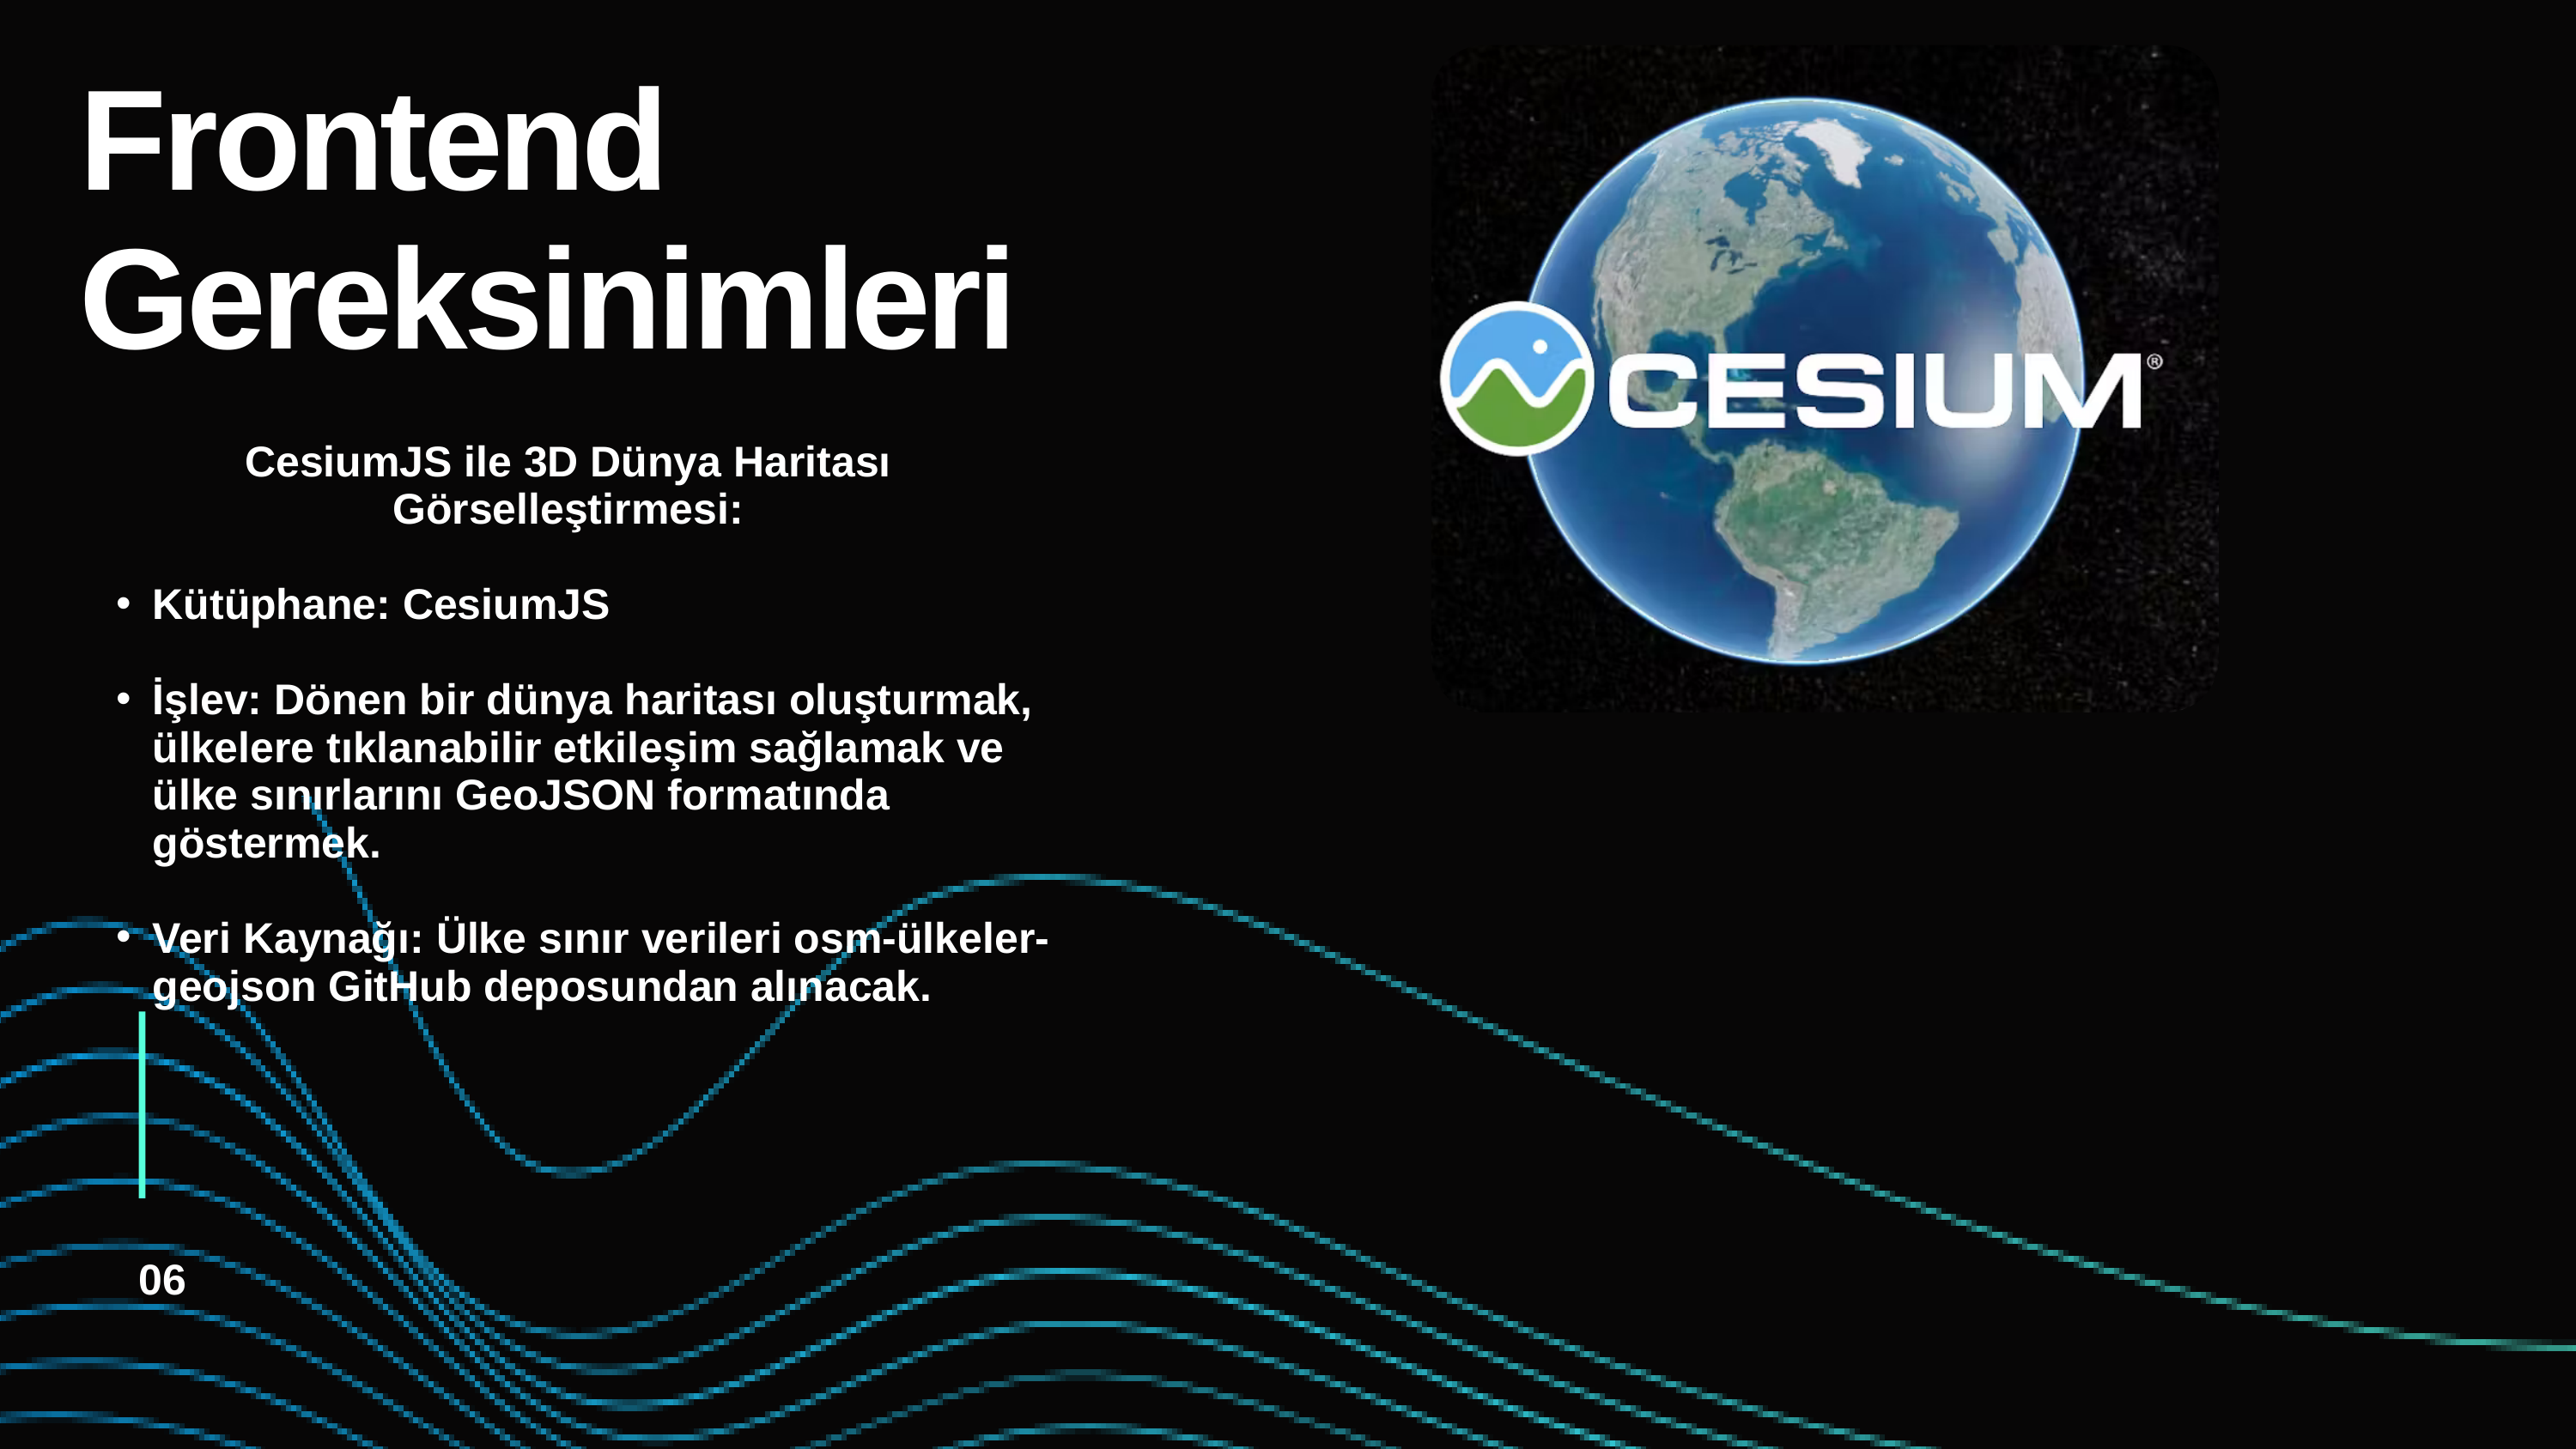

Frontend Gereksinimleri
CesiumJS ile 3D Dünya Haritası Görselleştirmesi:

Kütüphane: CesiumJS

İşlev: Dönen bir dünya haritası oluşturmak, ülkelere tıklanabilir etkileşim sağlamak ve ülke sınırlarını GeoJSON formatında göstermek.

Veri Kaynağı: Ülke sınır verileri osm-ülkeler-geojson GitHub deposundan alınacak.

06